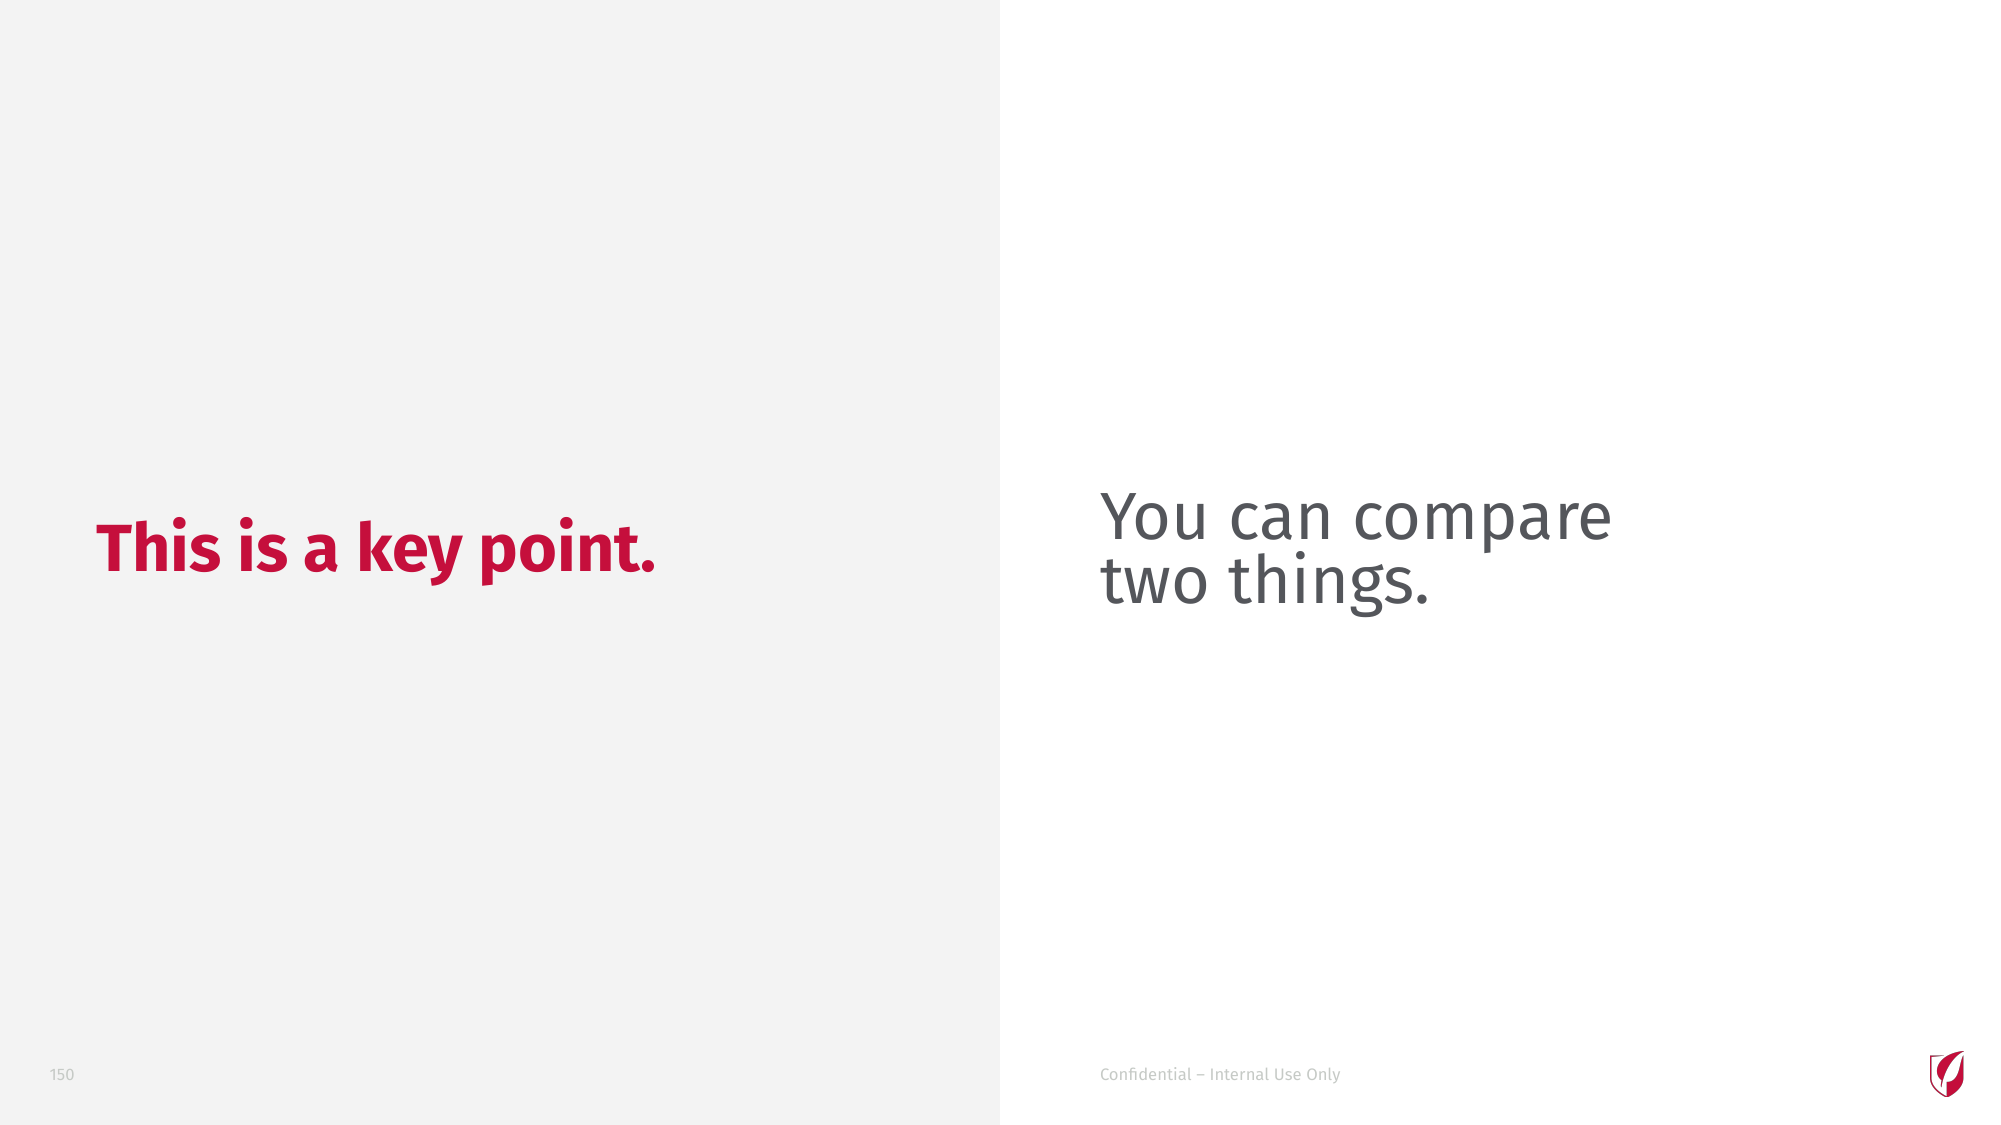

This is a key point.
You can compare
two things.
150